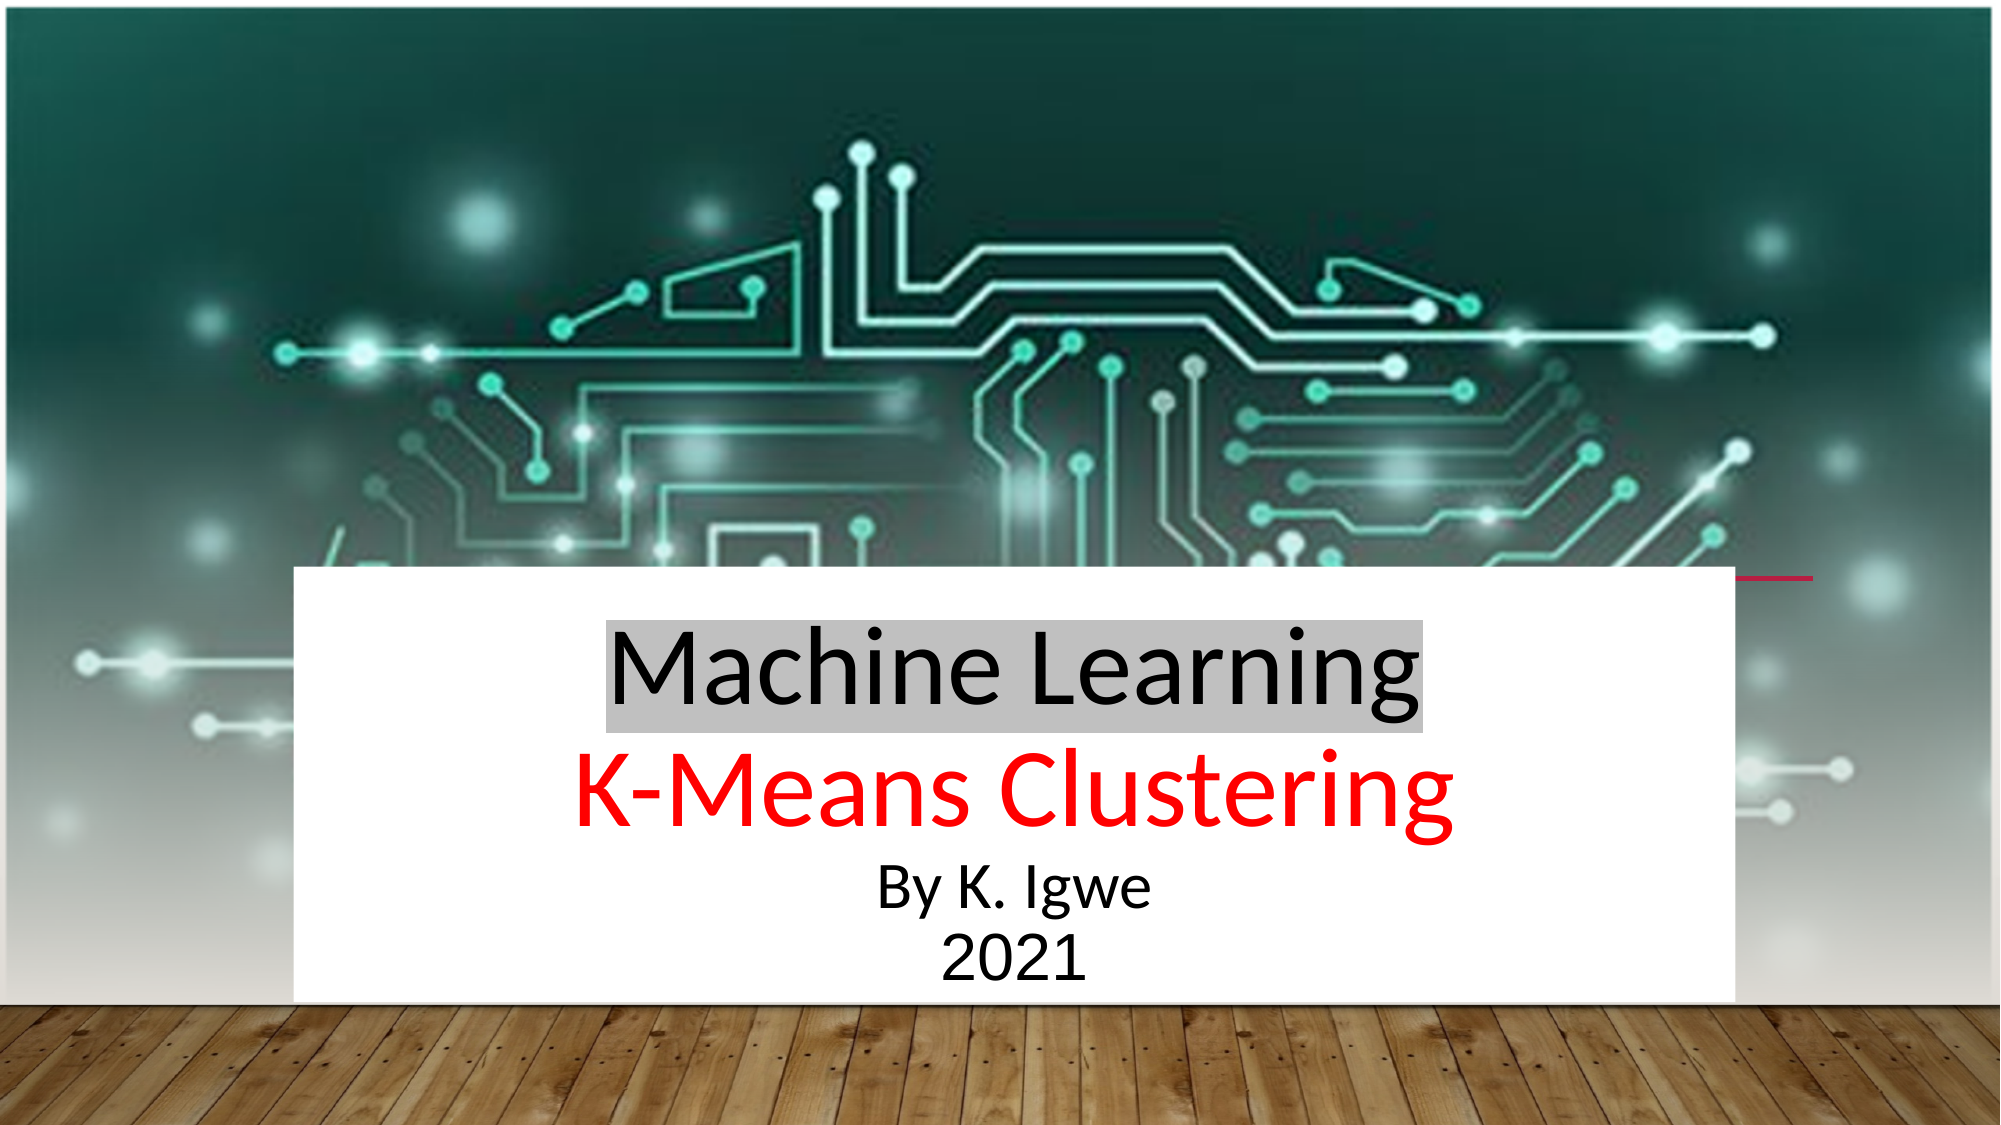

Machine Learning
K-Means Clustering
By K. Igwe
2021